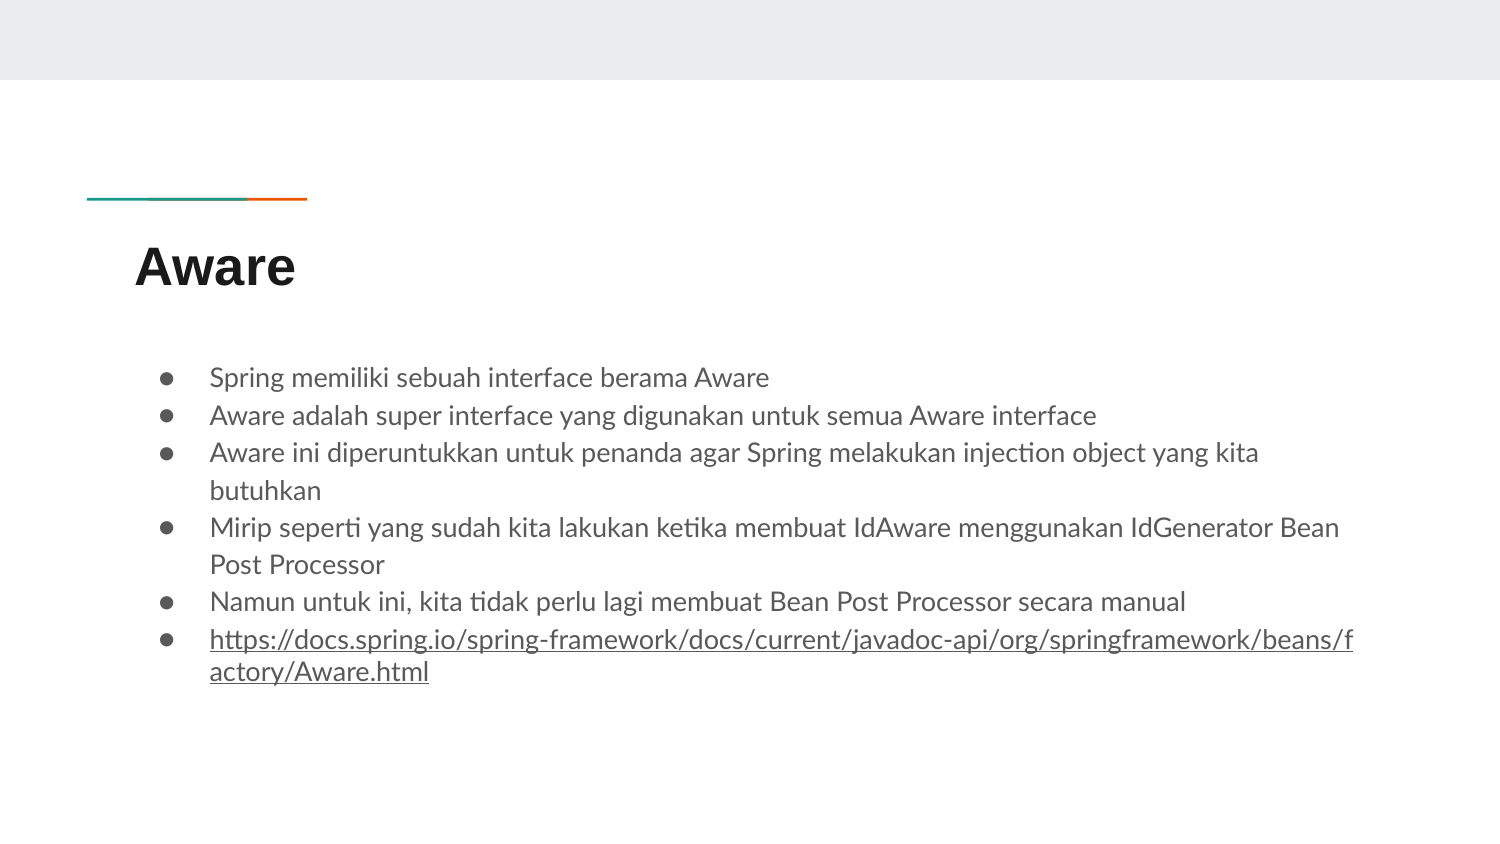

# Aware
Spring memiliki sebuah interface berama Aware
Aware adalah super interface yang digunakan untuk semua Aware interface
Aware ini diperuntukkan untuk penanda agar Spring melakukan injection object yang kita butuhkan
Mirip seperti yang sudah kita lakukan ketika membuat IdAware menggunakan IdGenerator Bean Post Processor
Namun untuk ini, kita tidak perlu lagi membuat Bean Post Processor secara manual
https://docs.spring.io/spring-framework/docs/current/javadoc-api/org/springframework/beans/factory/Aware.html